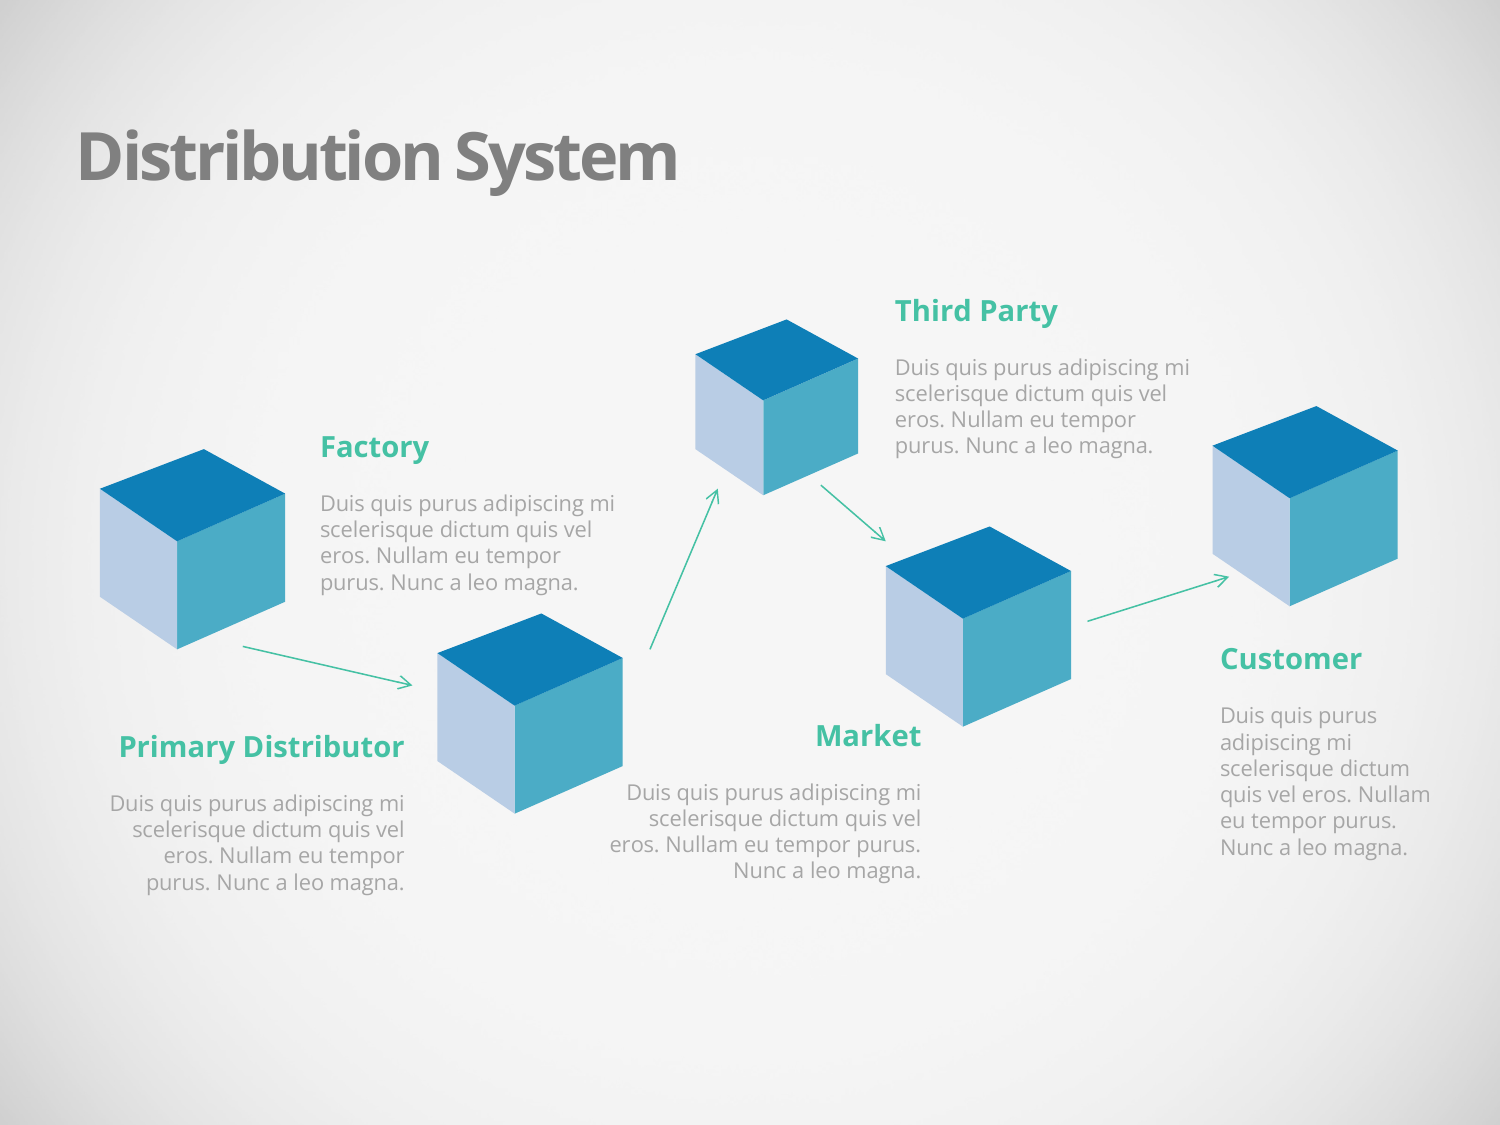

Distribution System
Third Party

Duis quis purus adipiscing mi scelerisque dictum quis vel eros. Nullam eu tempor purus. Nunc a leo magna.

Factory

Duis quis purus adipiscing mi scelerisque dictum quis vel eros. Nullam eu tempor purus. Nunc a leo magna.

Customer

Duis quis purus adipiscing mi scelerisque dictum quis vel eros. Nullam eu tempor purus. Nunc a leo magna.

Market

Duis quis purus adipiscing mi scelerisque dictum quis vel eros. Nullam eu tempor purus. Nunc a leo magna.
Primary Distributor

Duis quis purus adipiscing mi scelerisque dictum quis vel eros. Nullam eu tempor purus. Nunc a leo magna.